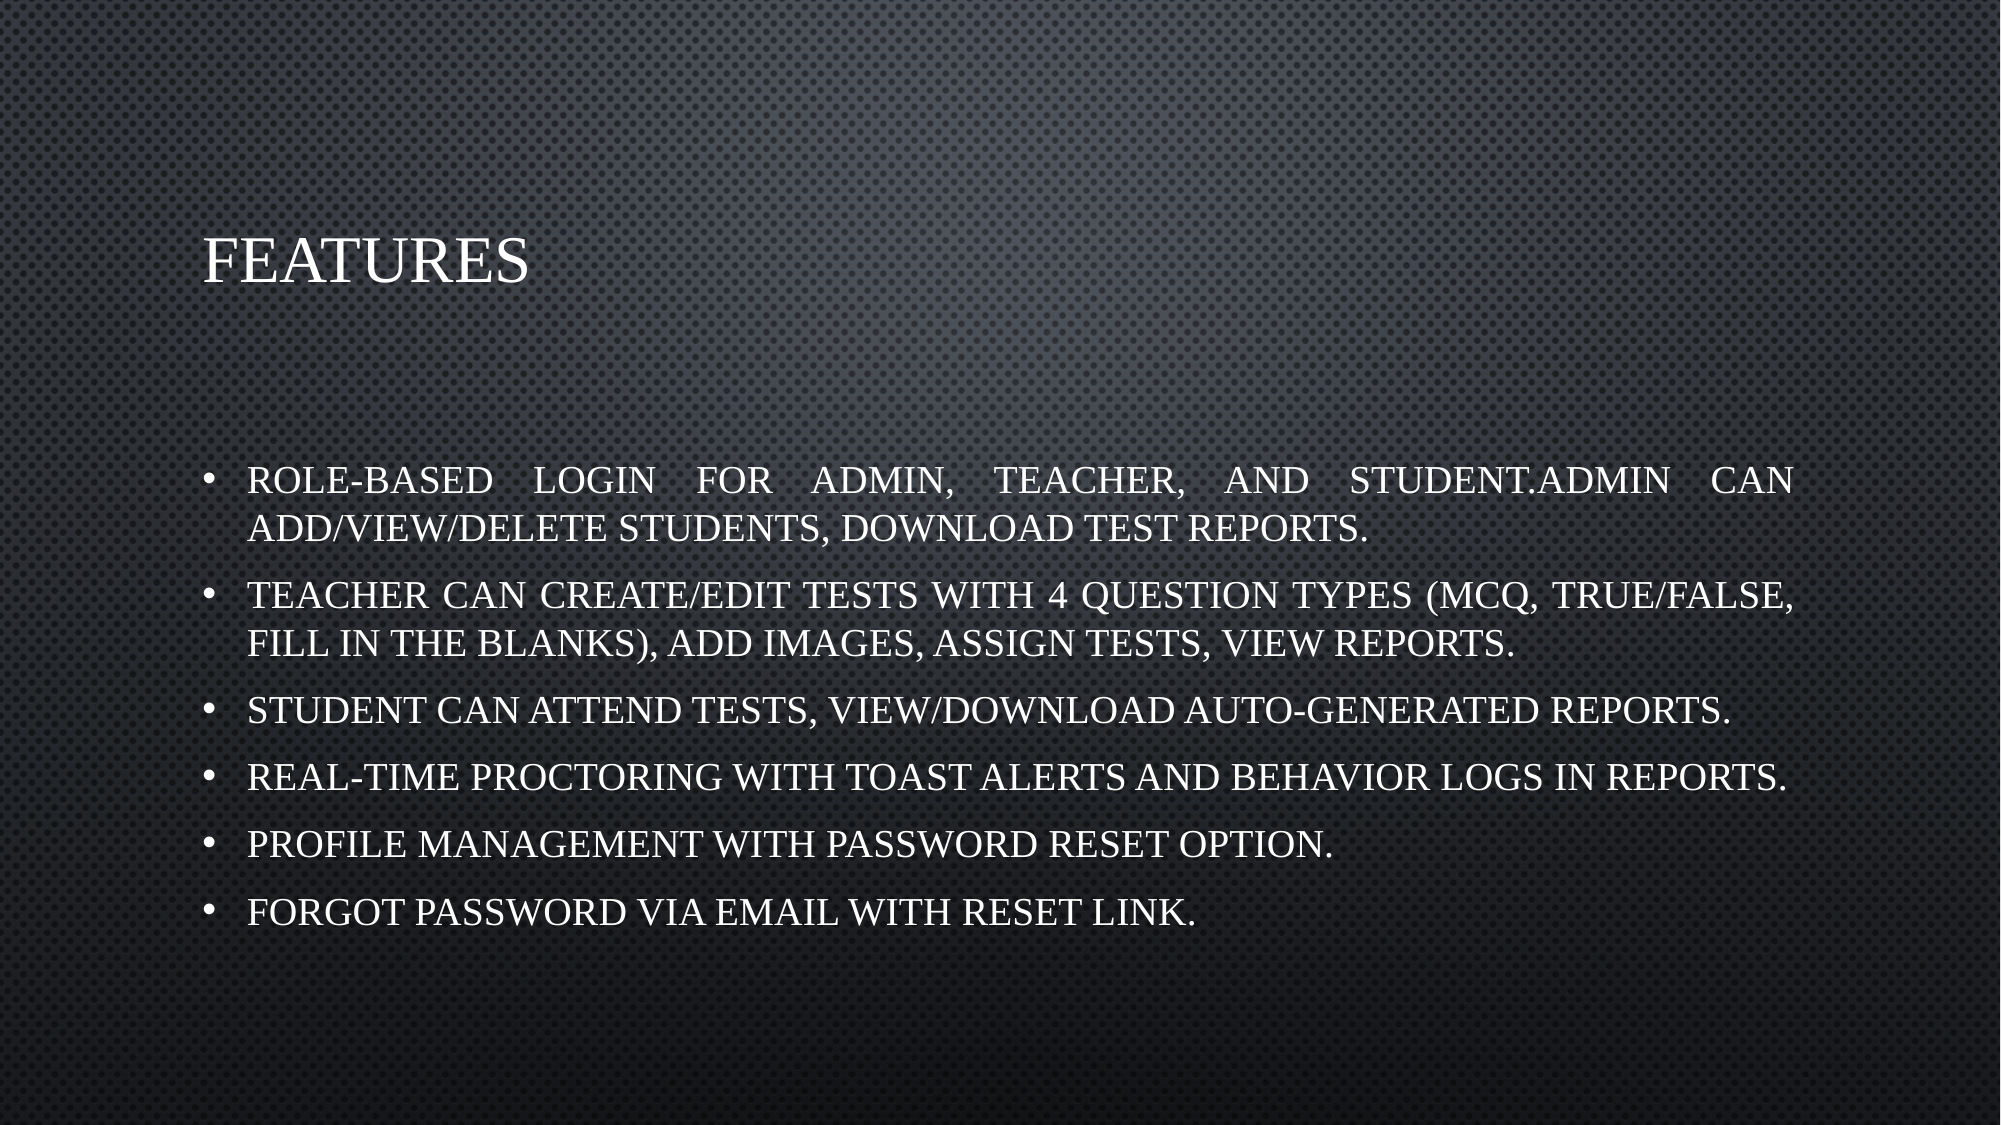

# FEATURES
Role-based login for Admin, Teacher, and Student.Admin can add/view/delete students, download test reports.
Teacher can create/edit tests with 4 question types (MCQ, True/False, Fill in the Blanks), add images, assign tests, view reports.
Student can attend tests, view/download auto-generated reports.
Real-time proctoring with toast alerts and behavior logs in reports.
Profile management with password reset option.
Forgot password via email with reset link.